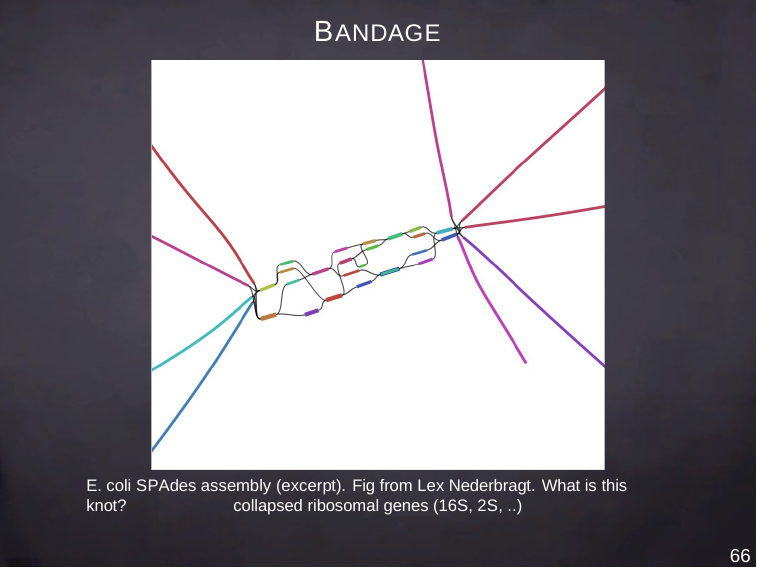

# BANDAGE

E. coli SPAdes assembly (excerpt). Fig from Lex Nederbragt. What is this knot?
collapsed ribosomal genes (16S, 2S, ..)
66